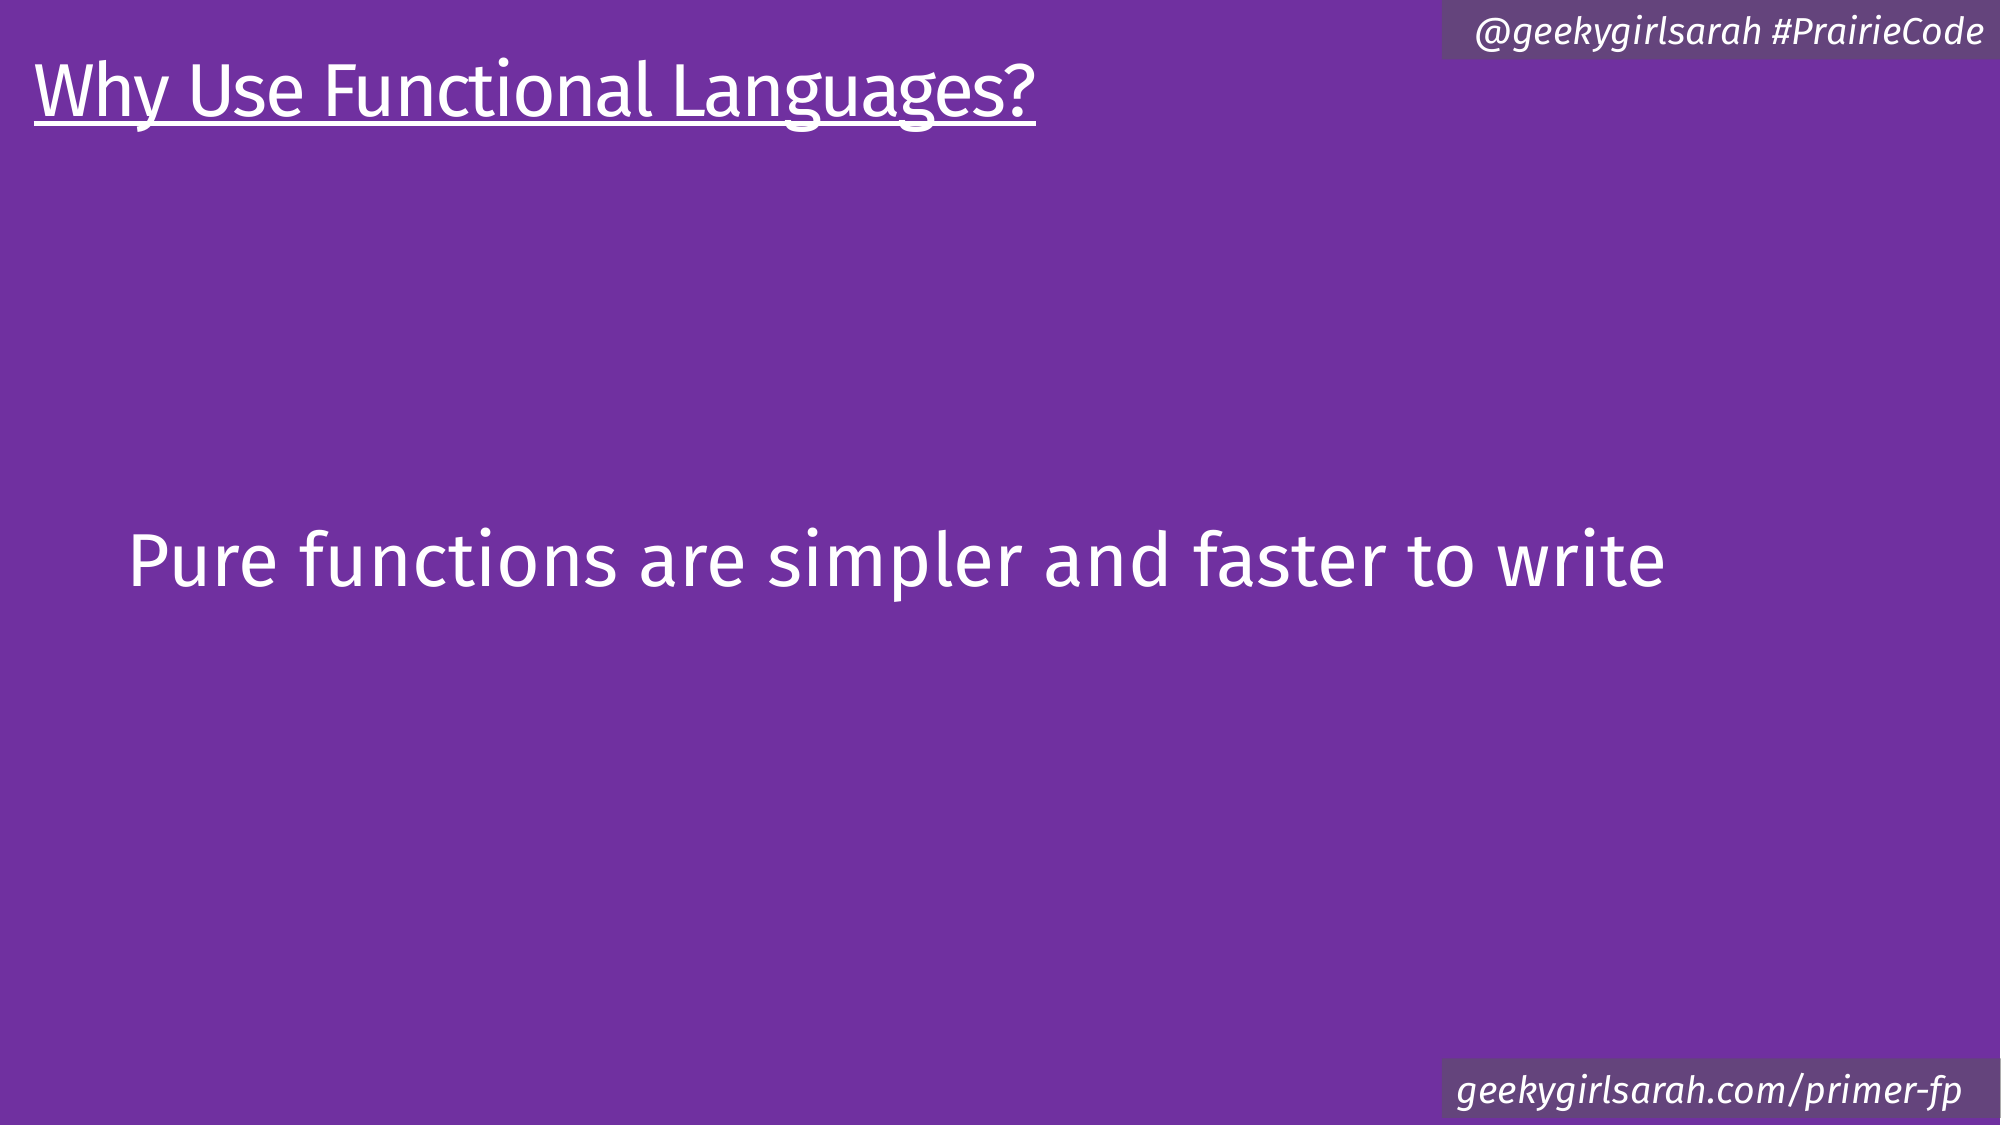

# Why Use Functional Languages?
Pure functions are simpler and faster to write